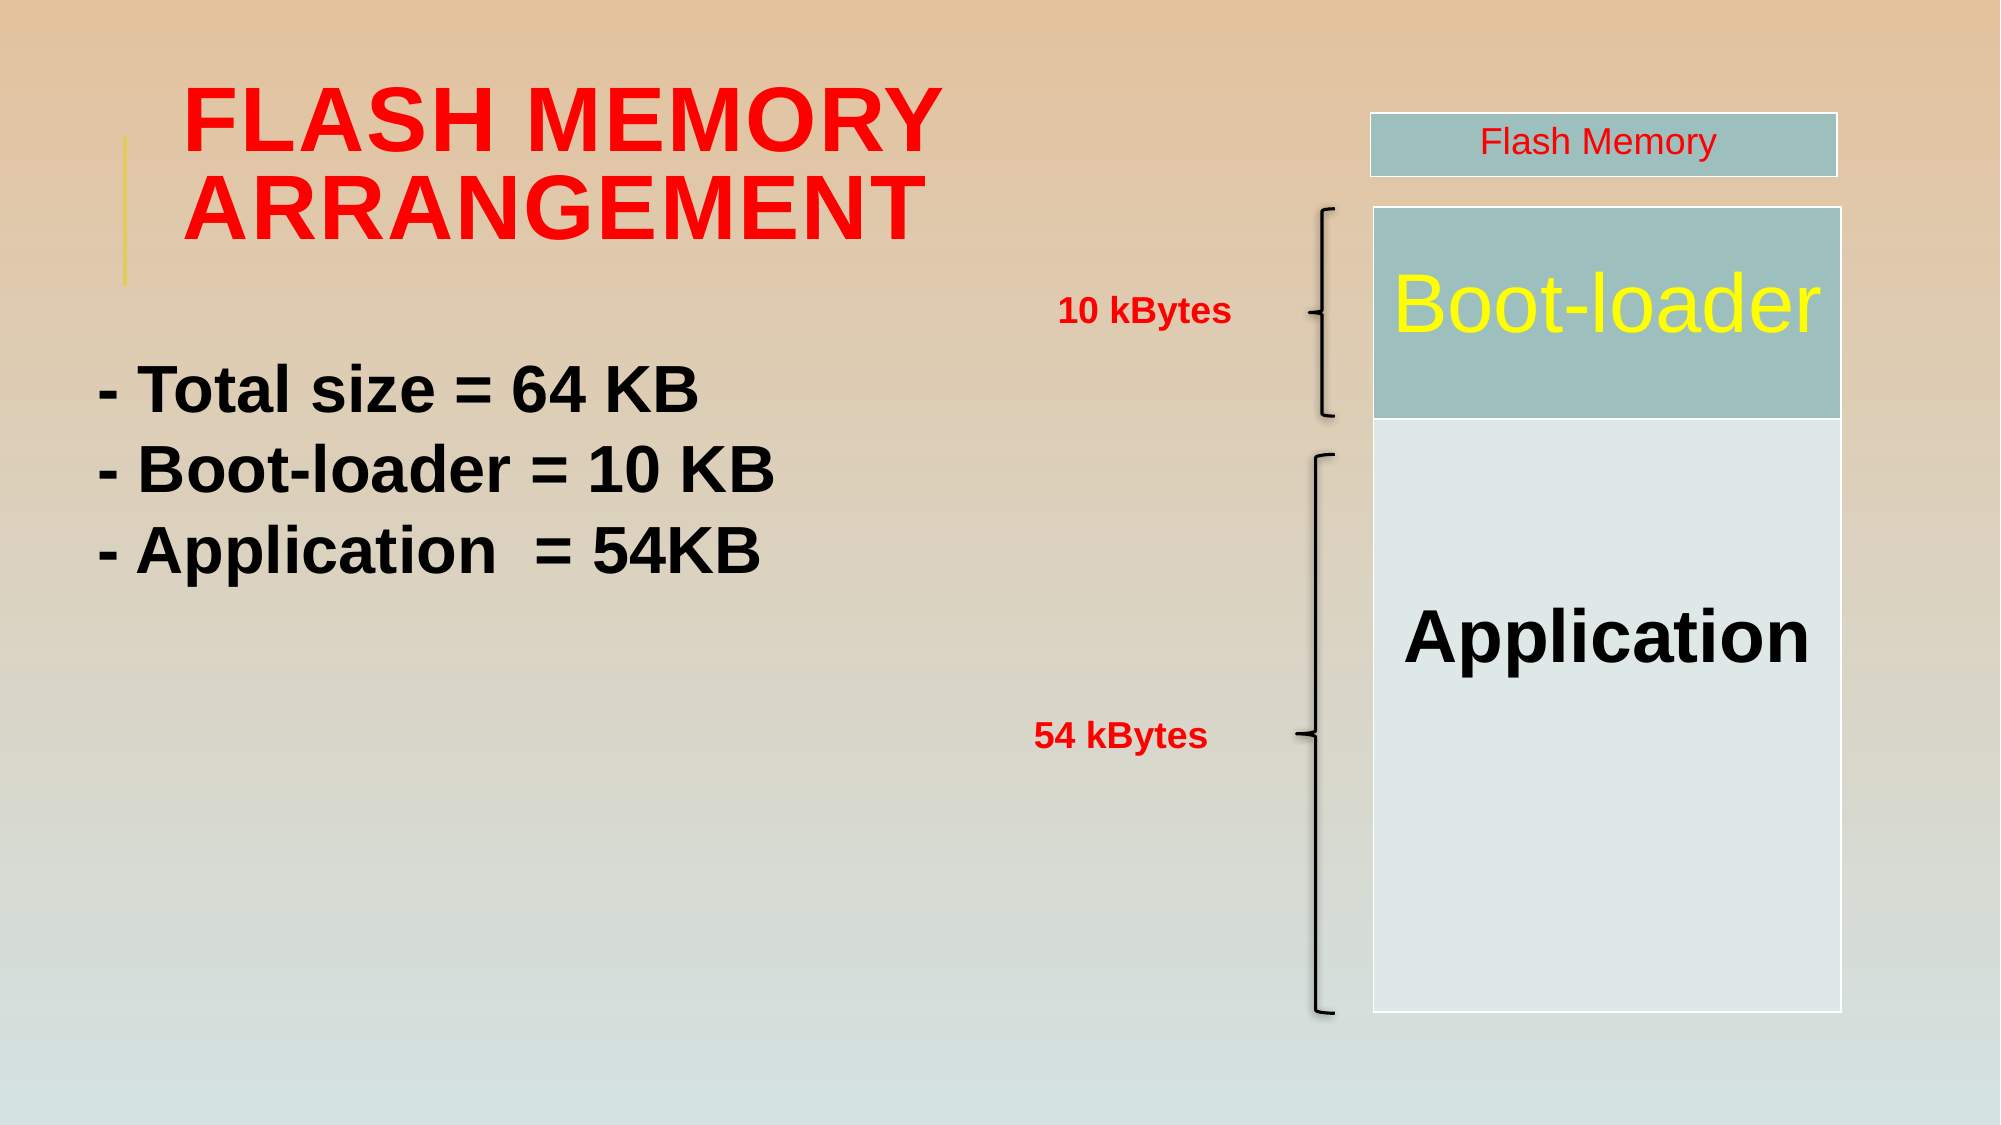

# Flash memory arrangement
| Flash Memory |
| --- |
| Boot-loader |
| --- |
| Application |

10 kBytes
- Total size = 64 KB
- Boot-loader = 10 KB
- Application  = 54KB

54 kBytes